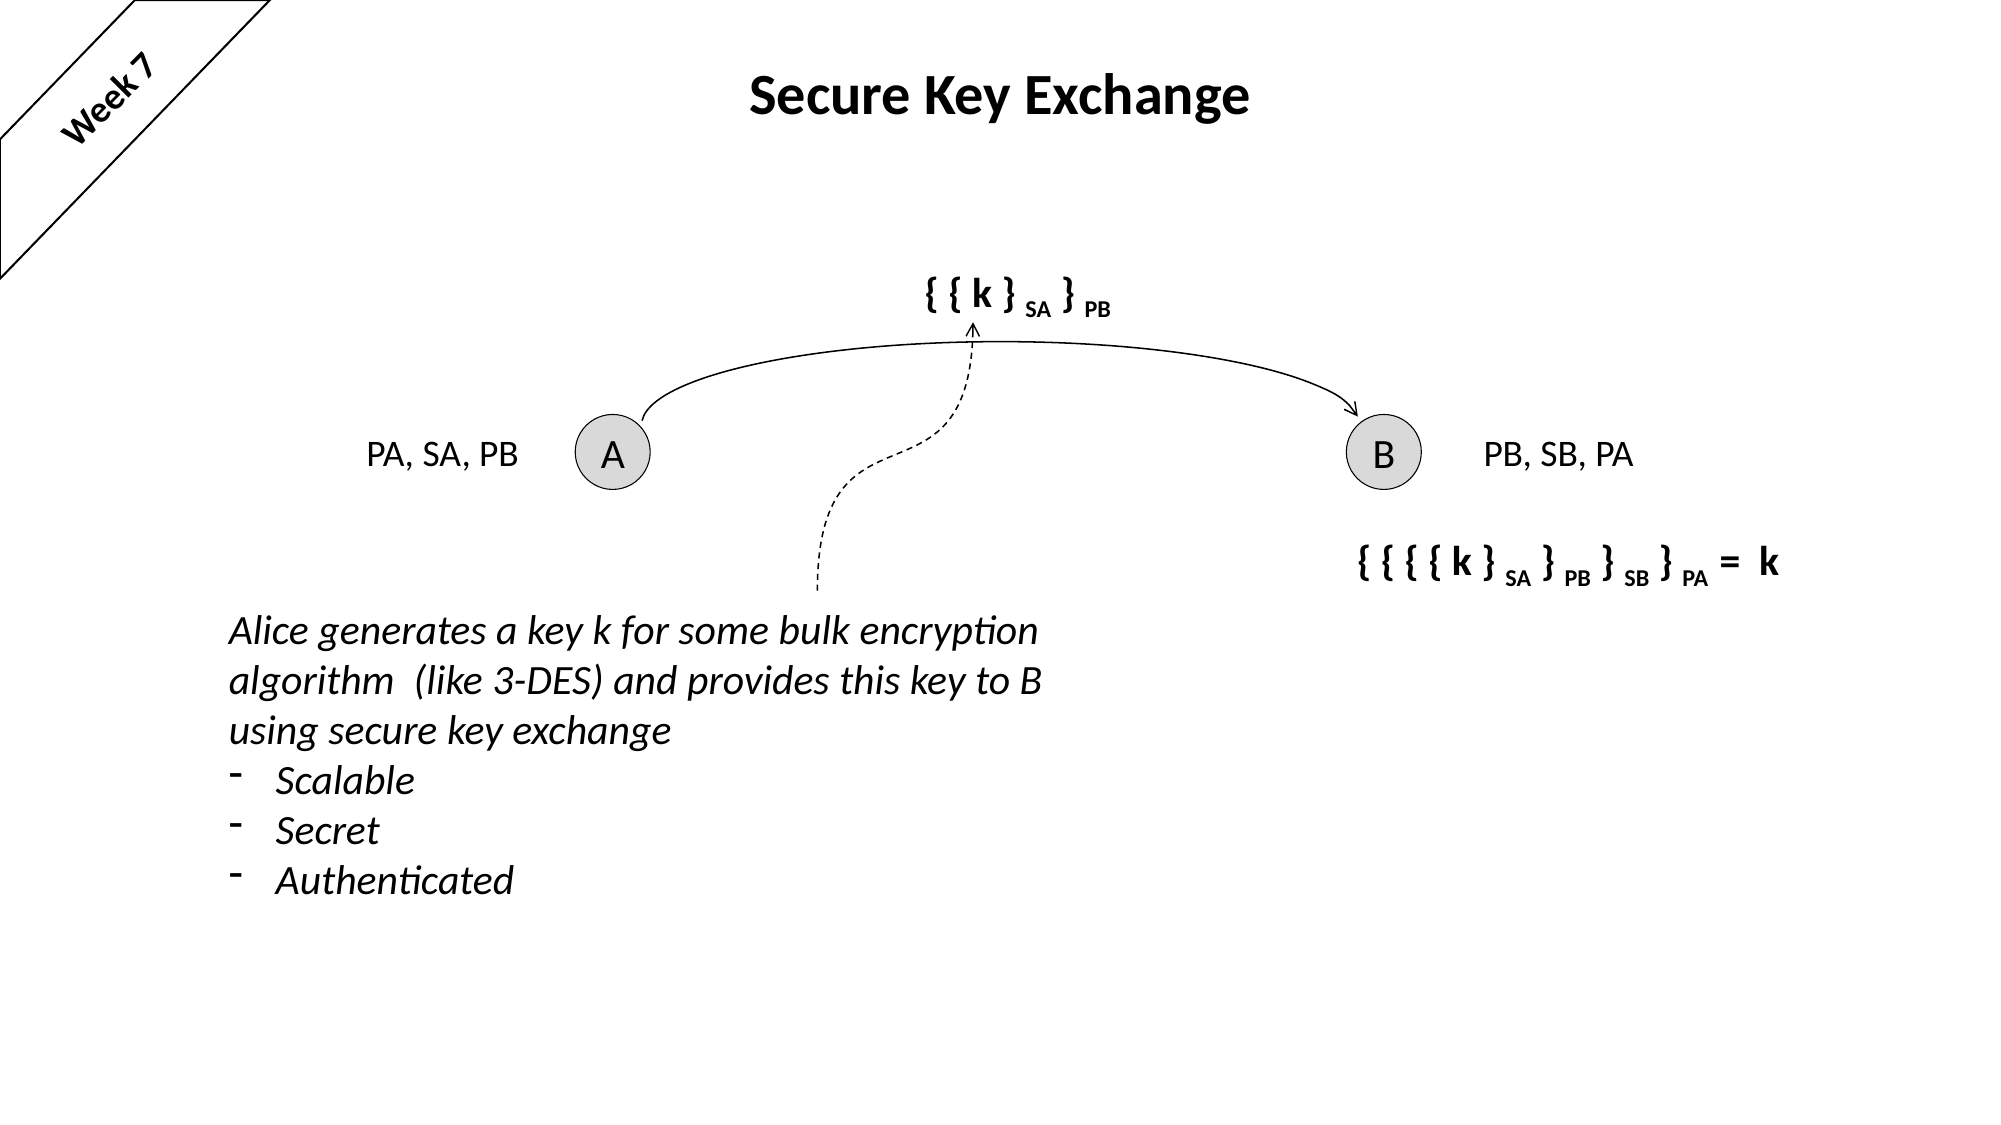

# Secure Key Exchange
Week 7
{ { k } SA } PB

A
B
PA, SA, PB
PB, SB, PA
{ { { { k } SA } PB } SB } PA  =  k
Alice generates a key k for some bulk encryption
algorithm  (like 3-DES) and provides this key to B
using secure key exchange
Scalable
Secret
Authenticated